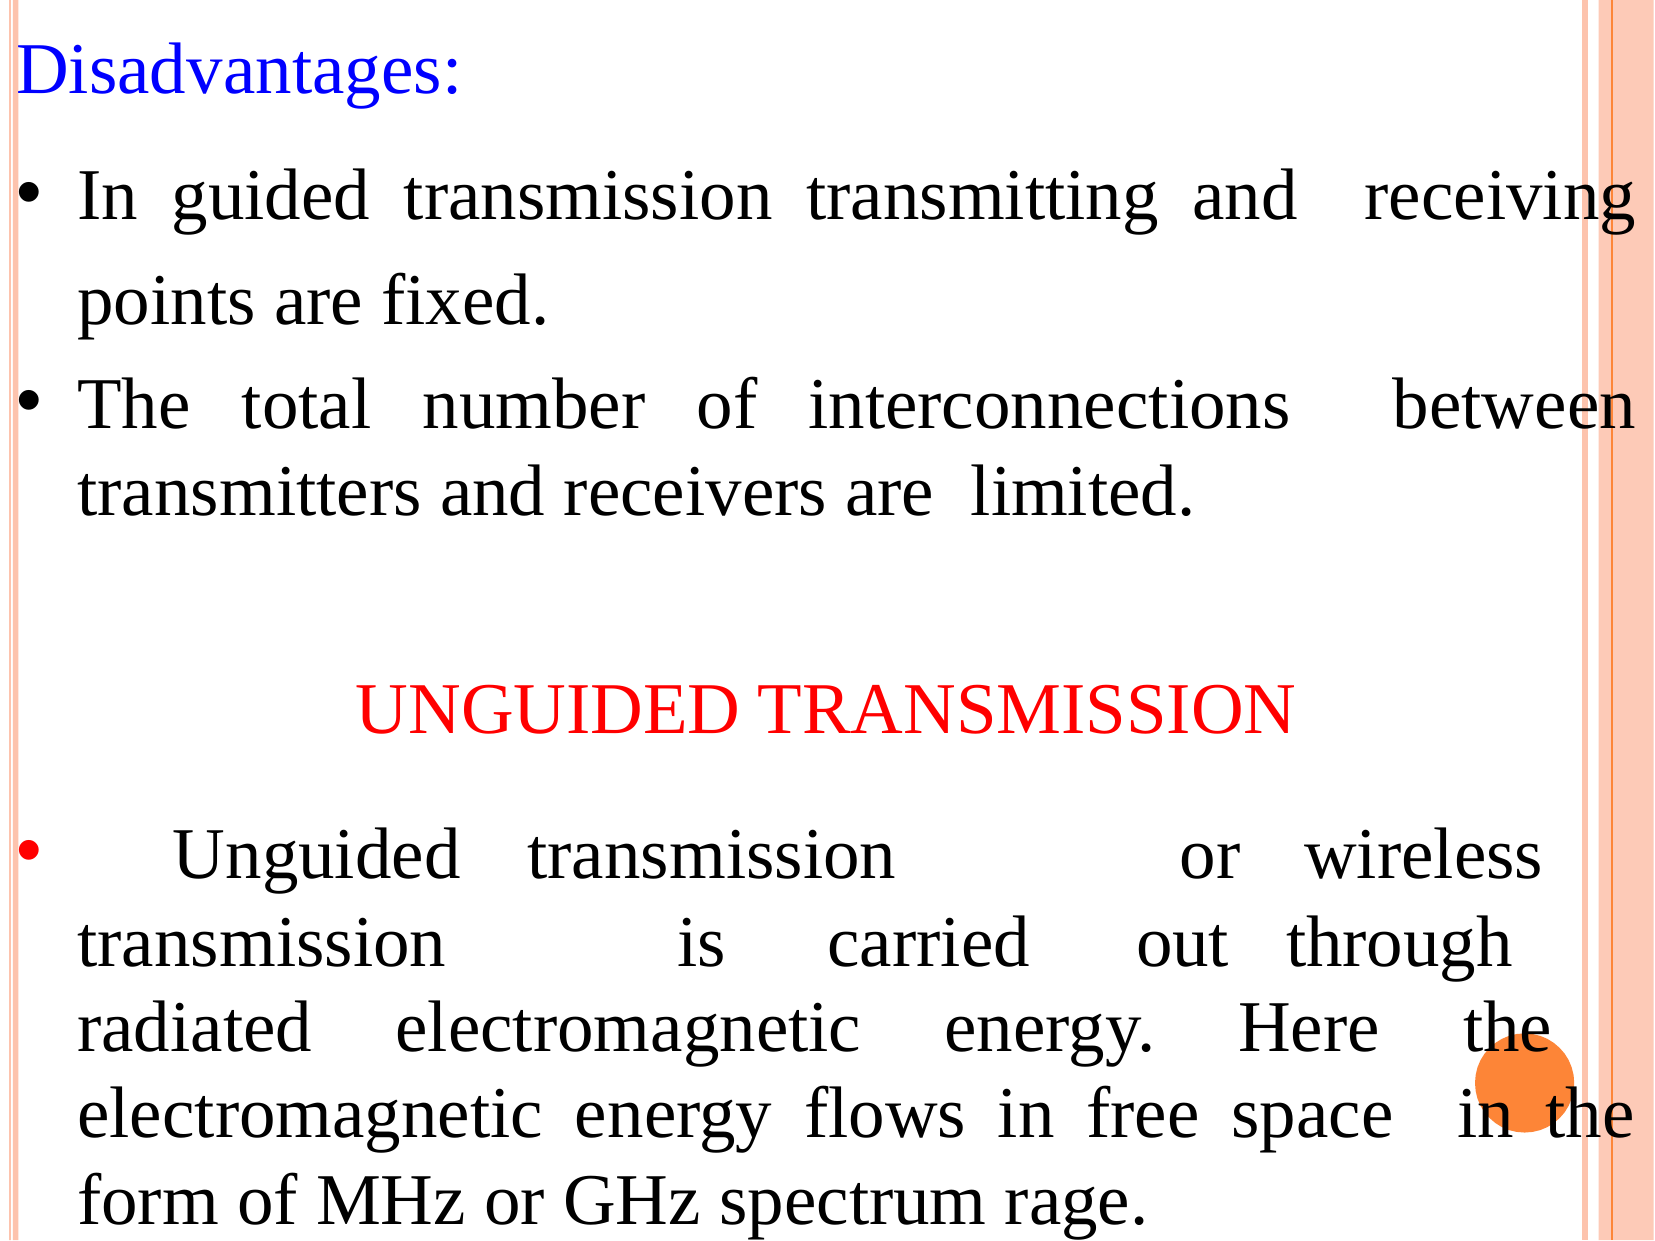

Disadvantages:
In guided transmission transmitting and  receiving points are fixed.
The total number of interconnections  between transmitters and receivers are  limited.

UNGUIDED TRANSMISSION
•
Unguided	transmission  transmission		is	carried
or	 wireless  out	through
radiated electromagnetic energy. Here the  electromagnetic energy flows in free space  in the form of MHz or GHz spectrum rage.